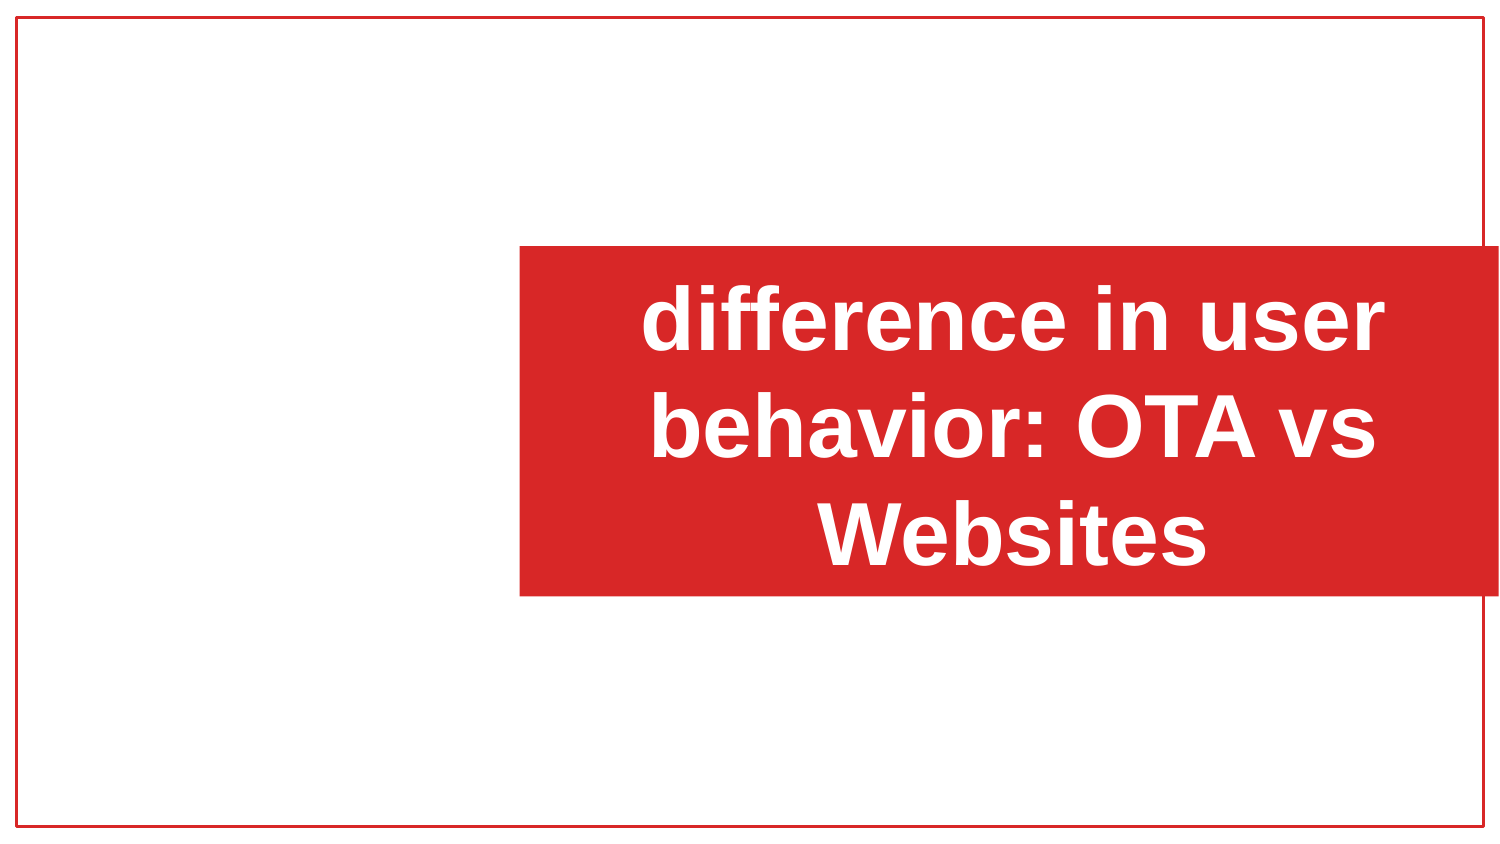

# difference in user behavior: OTA vs Websites